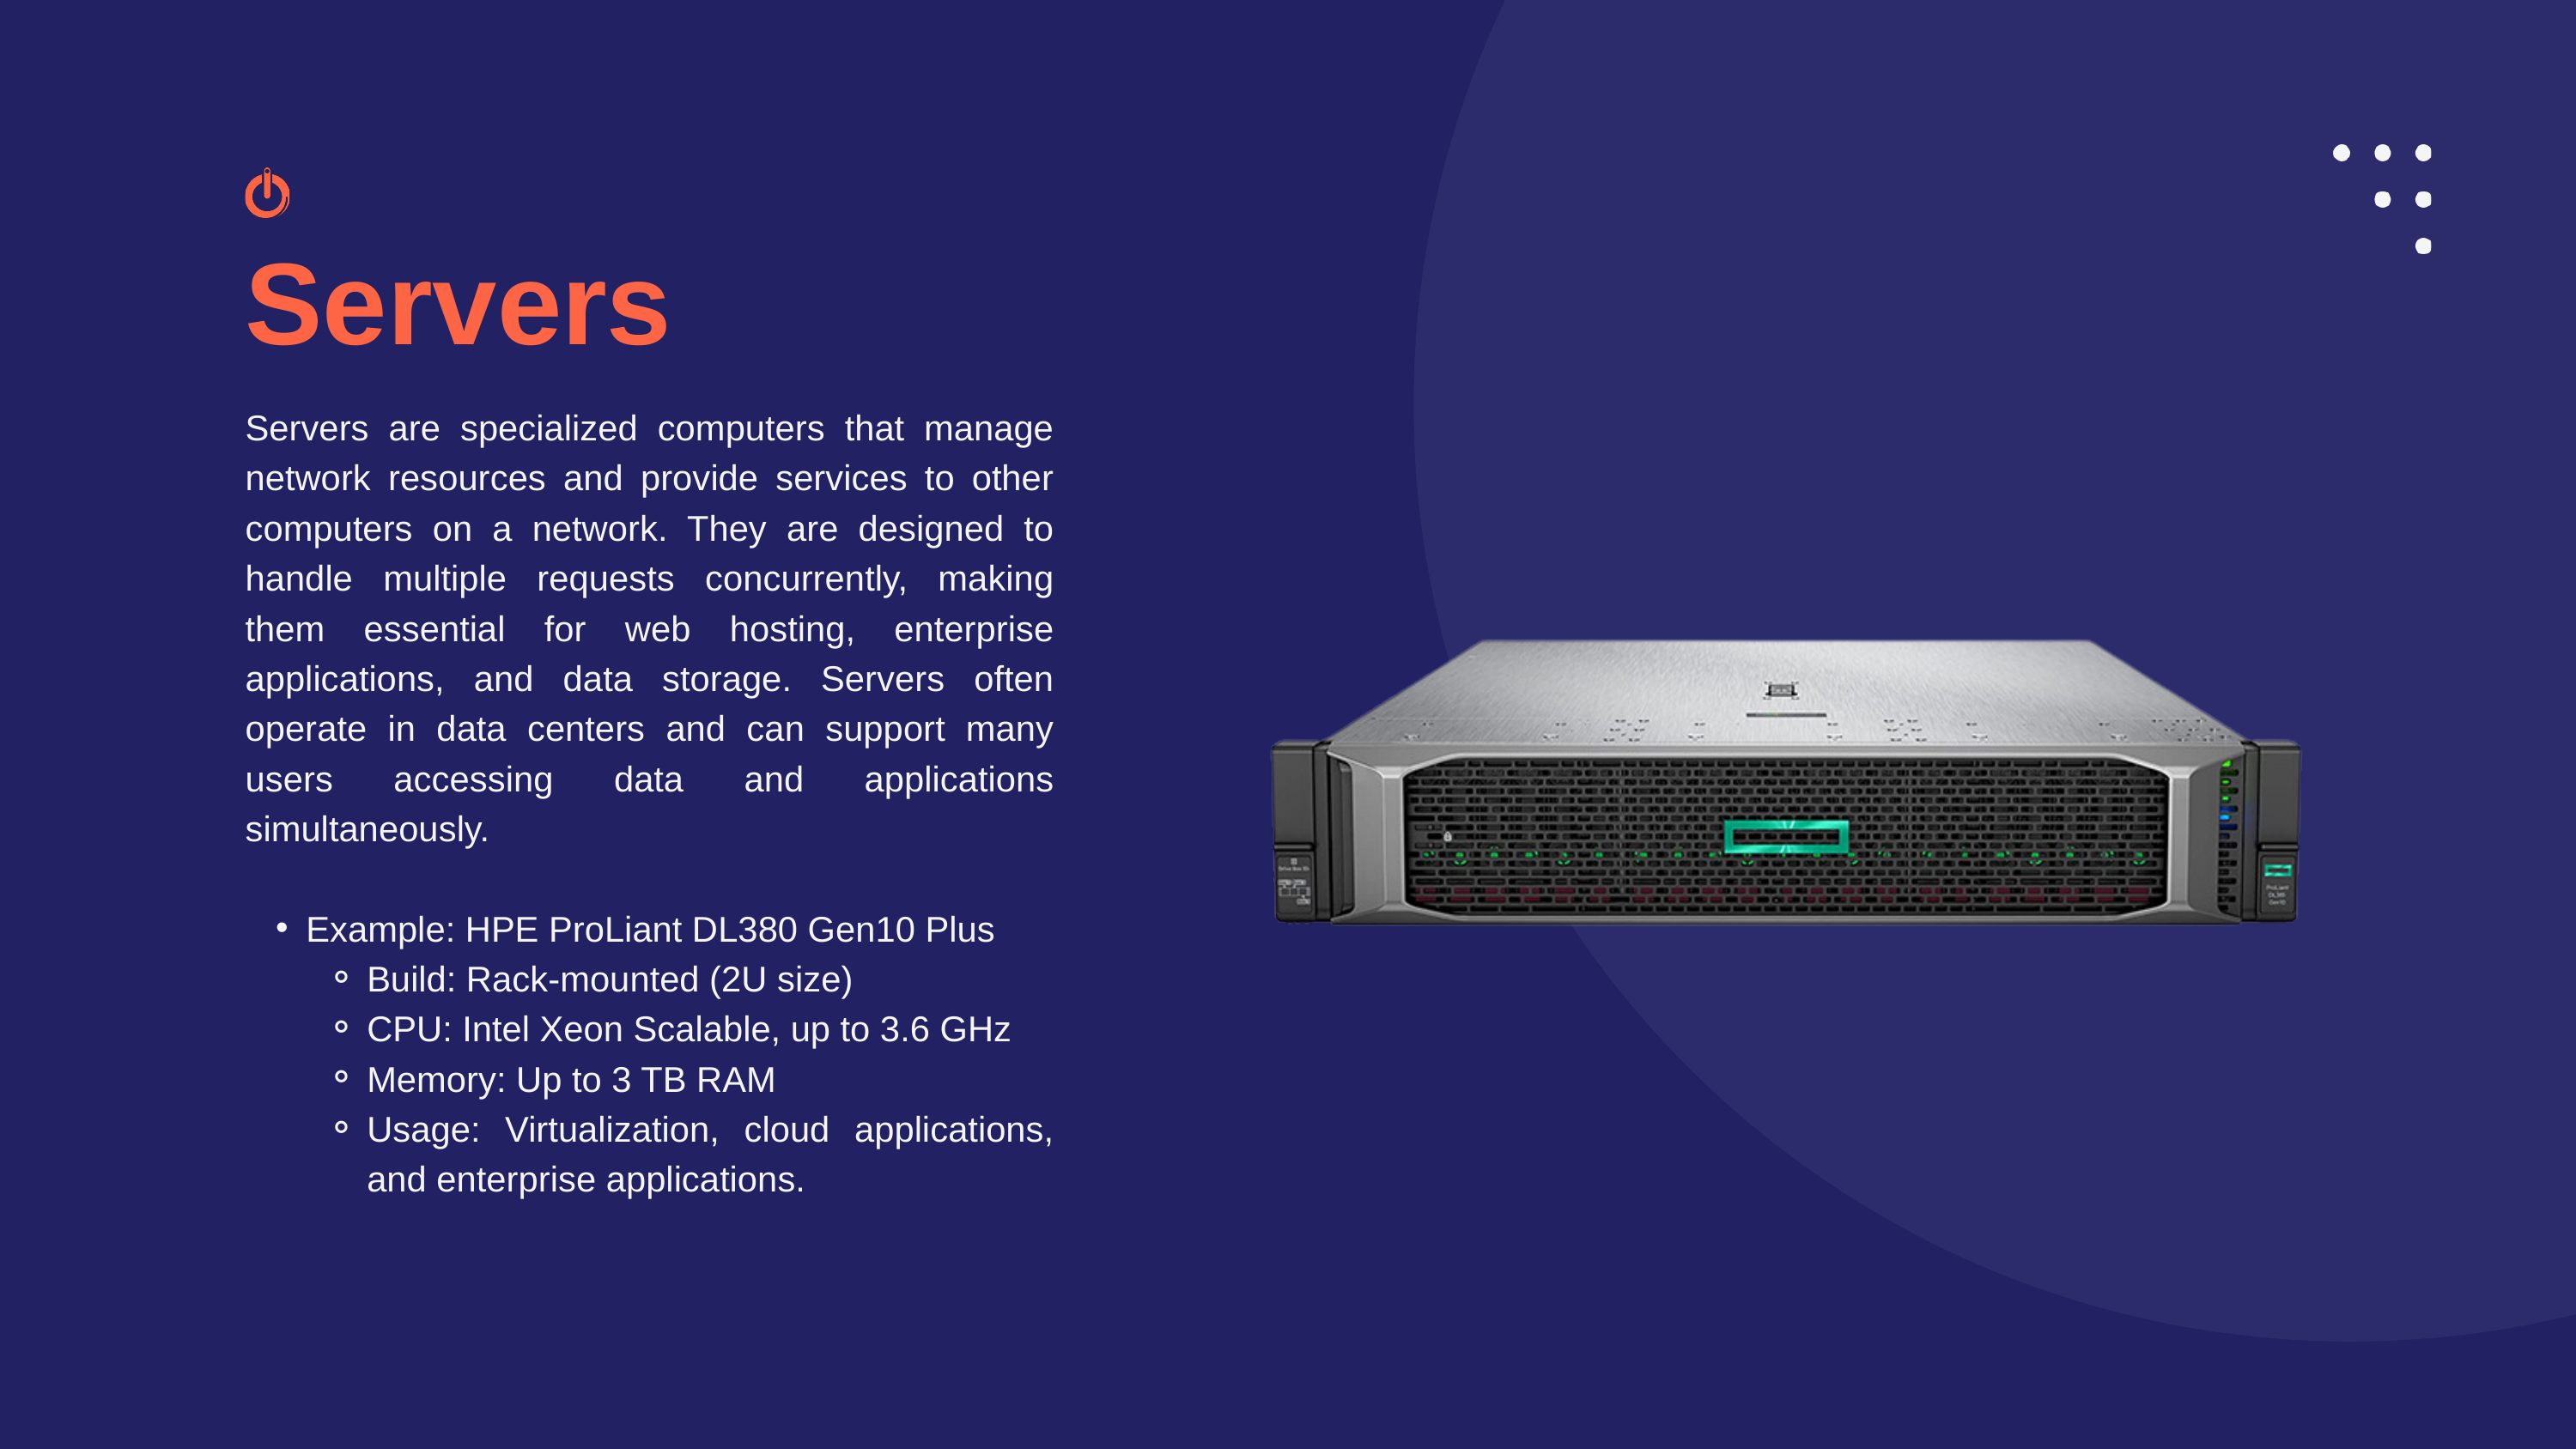

Servers
Servers are specialized computers that manage network resources and provide services to other computers on a network. They are designed to handle multiple requests concurrently, making them essential for web hosting, enterprise applications, and data storage. Servers often operate in data centers and can support many users accessing data and applications simultaneously.

Example: HPE ProLiant DL380 Gen10 Plus
Build: Rack-mounted (2U size)
CPU: Intel Xeon Scalable, up to 3.6 GHz
Memory: Up to 3 TB RAM
Usage: Virtualization, cloud applications, and enterprise applications.